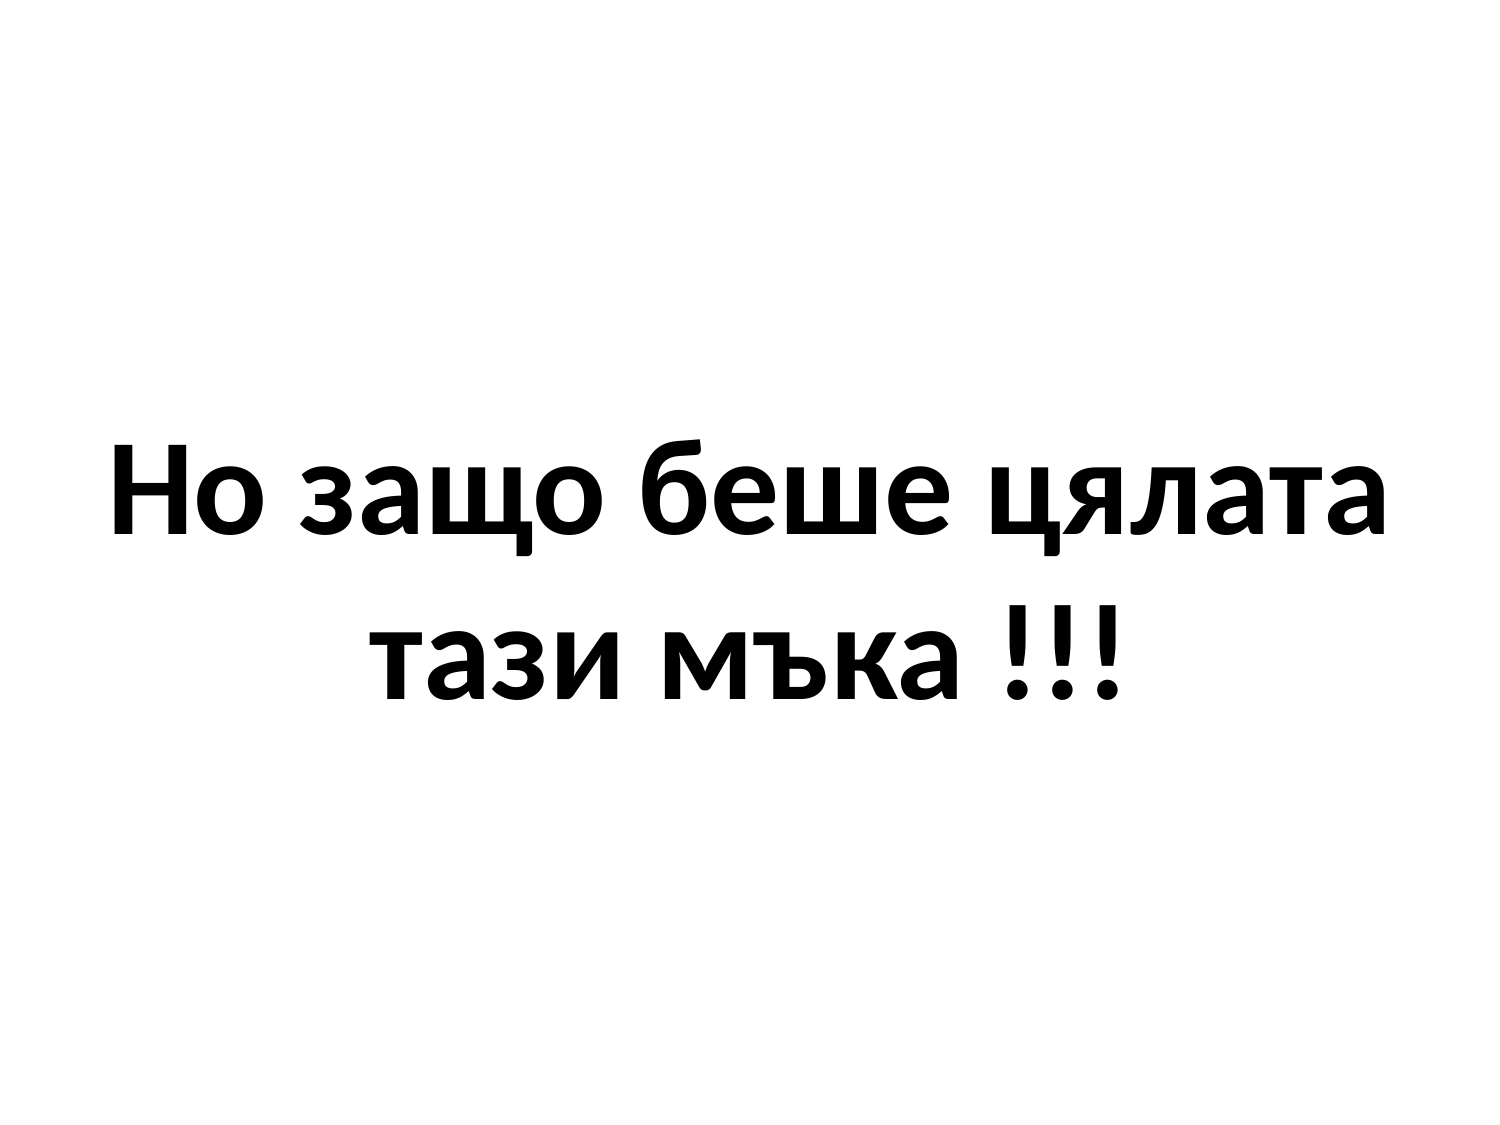

# Но защо беше цялата тази мъка !!!